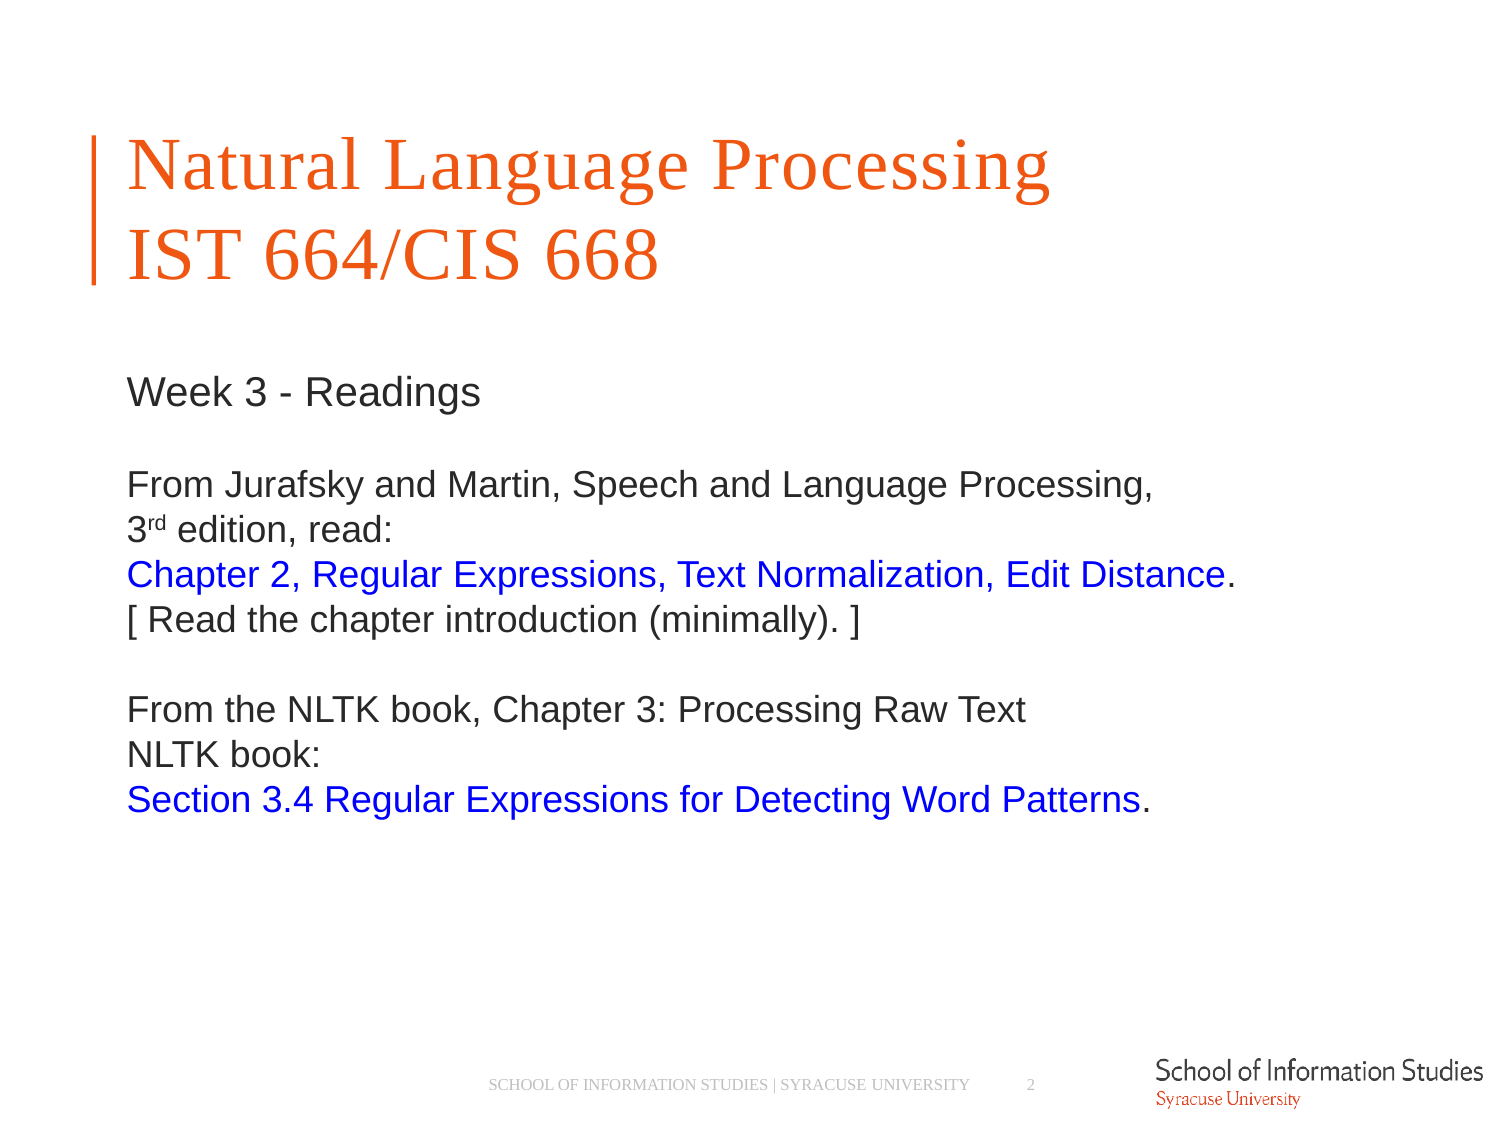

# Natural Language Processing IST 664/CIS 668
Week 3 - Readings

From Jurafsky and Martin, Speech and Language Processing, 3rd edition, read: Chapter 2, Regular Expressions, Text Normalization, Edit Distance.  [ Read the chapter introduction (minimally). ]

From the NLTK book, Chapter 3: Processing Raw Text
NLTK book: Section 3.4 Regular Expressions for Detecting Word Patterns.

SCHOOL OF INFORMATION STUDIES | SYRACUSE UNIVERSITY
2